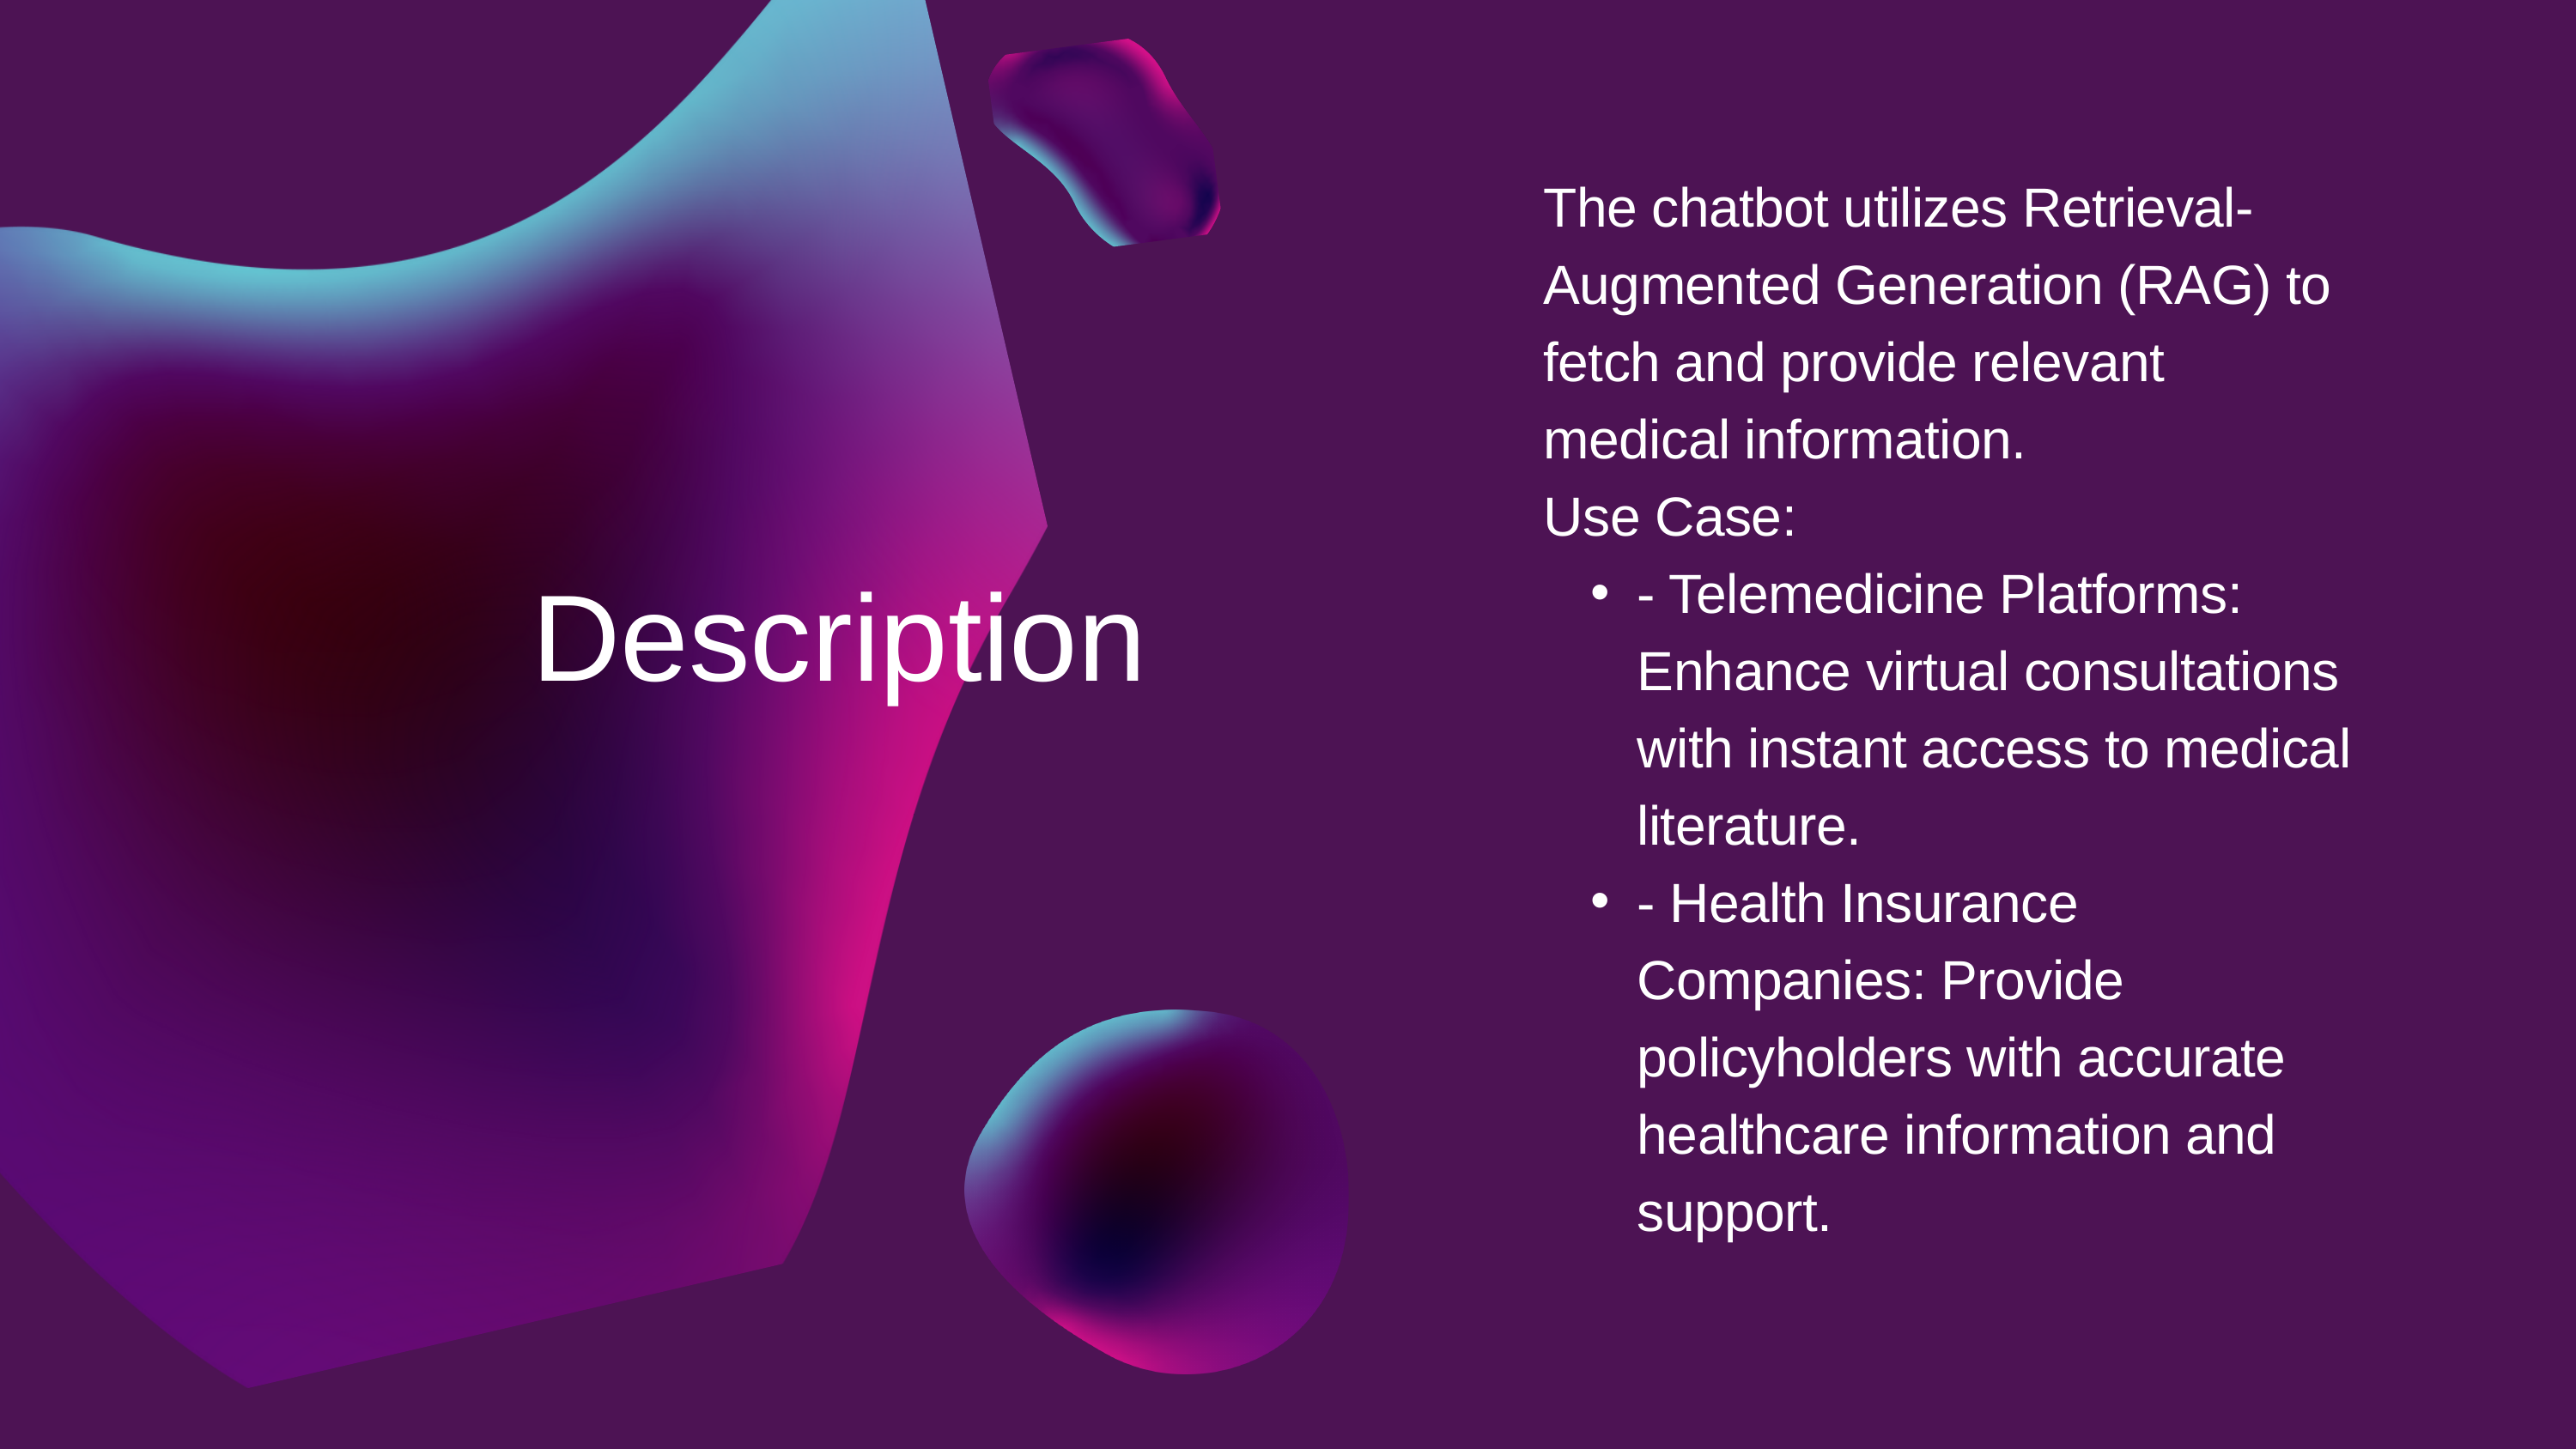

The chatbot utilizes Retrieval-Augmented Generation (RAG) to fetch and provide relevant medical information.​
Use Case:
- Telemedicine Platforms: Enhance virtual consultations with instant access to medical literature.​
- Health Insurance Companies: Provide policyholders with accurate healthcare information and support.​

Description